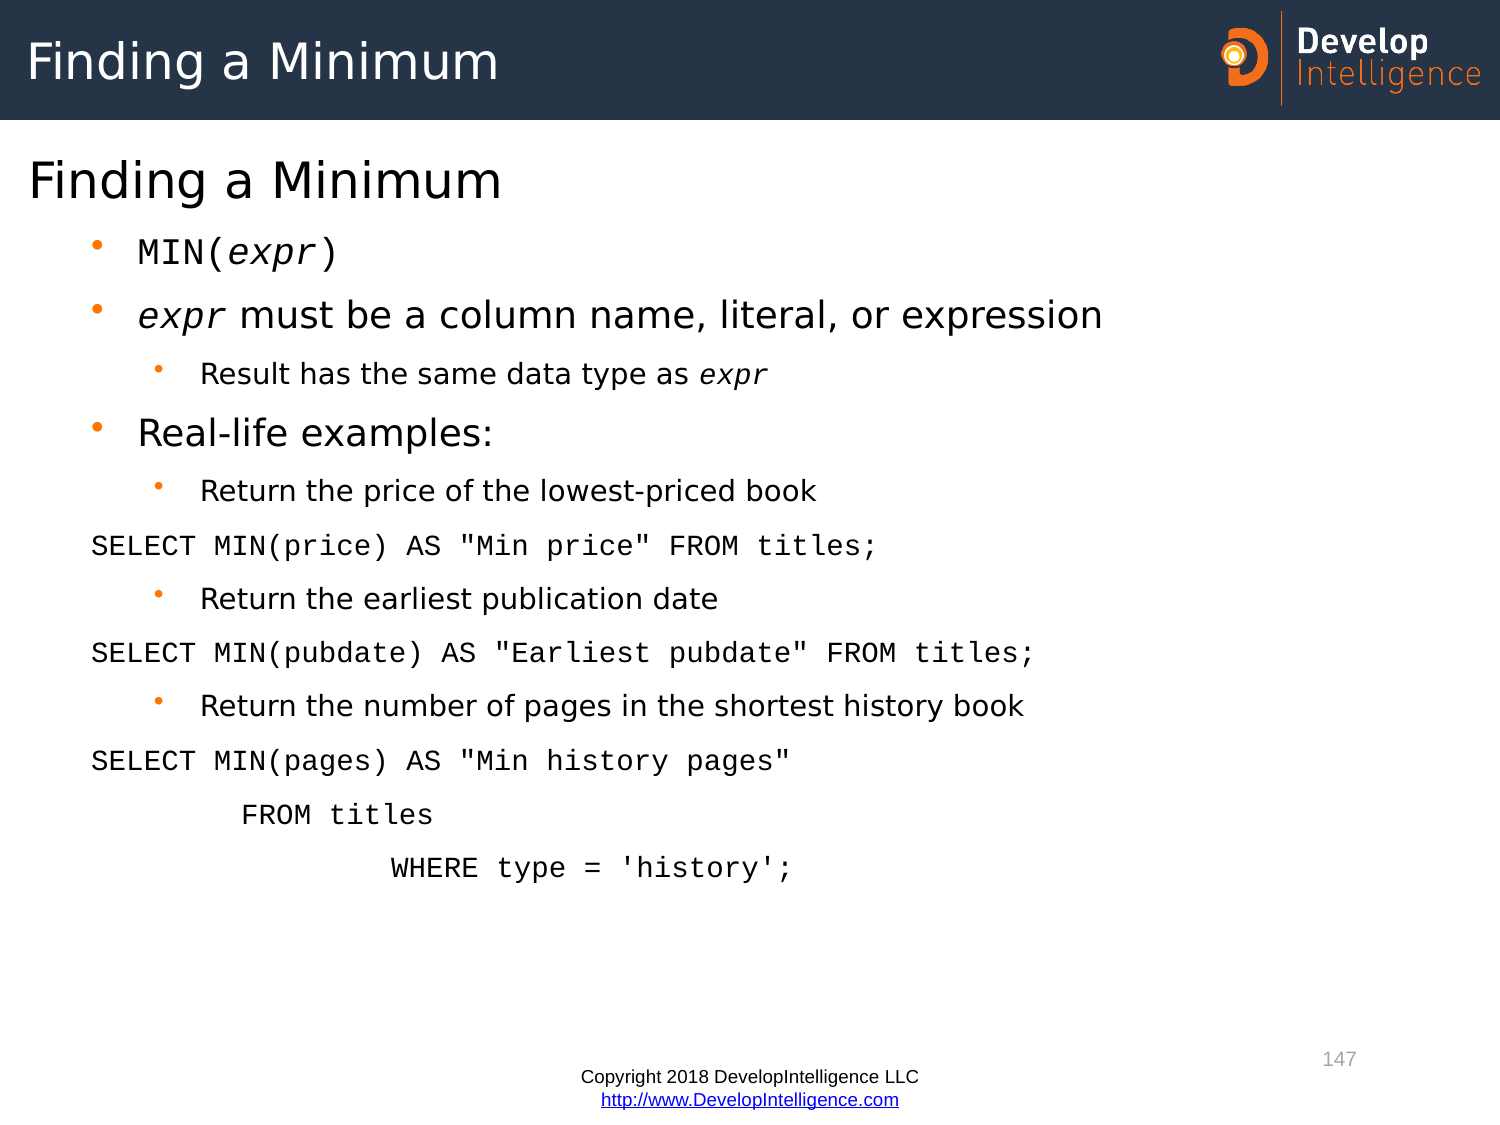

# Finding a Minimum
Finding a Minimum
MIN(expr)
expr must be a column name, literal, or expression
Result has the same data type as expr
Real-life examples:
Return the price of the lowest-priced book
SELECT MIN(price) AS "Min price" FROM titles;
Return the earliest publication date
SELECT MIN(pubdate) AS "Earliest pubdate" FROM titles;
Return the number of pages in the shortest history book
SELECT MIN(pages) AS "Min history pages"
	FROM titles
		WHERE type = 'history';

147